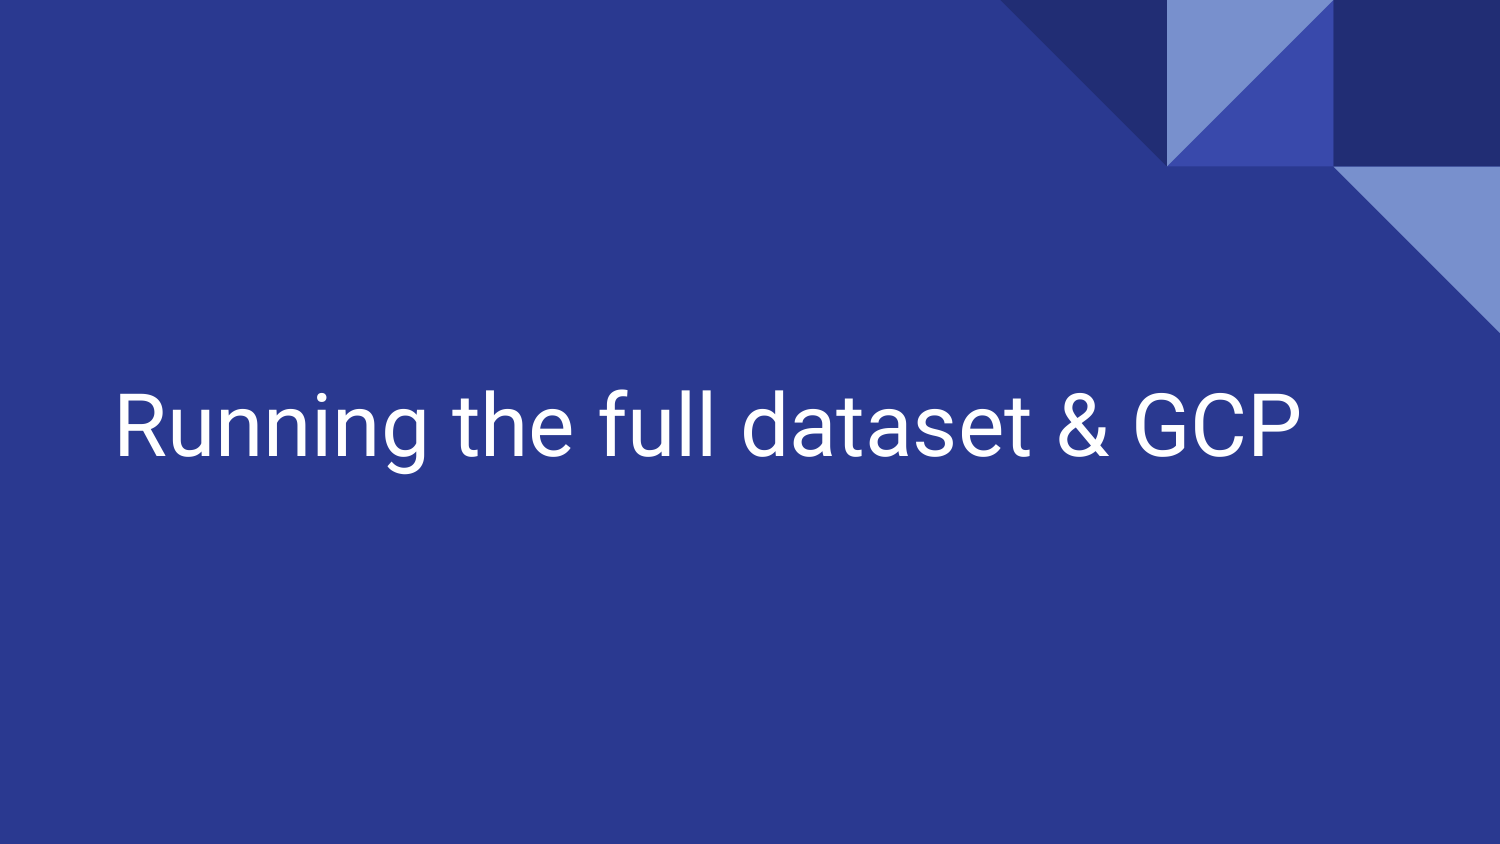

# Running the full dataset & GCP